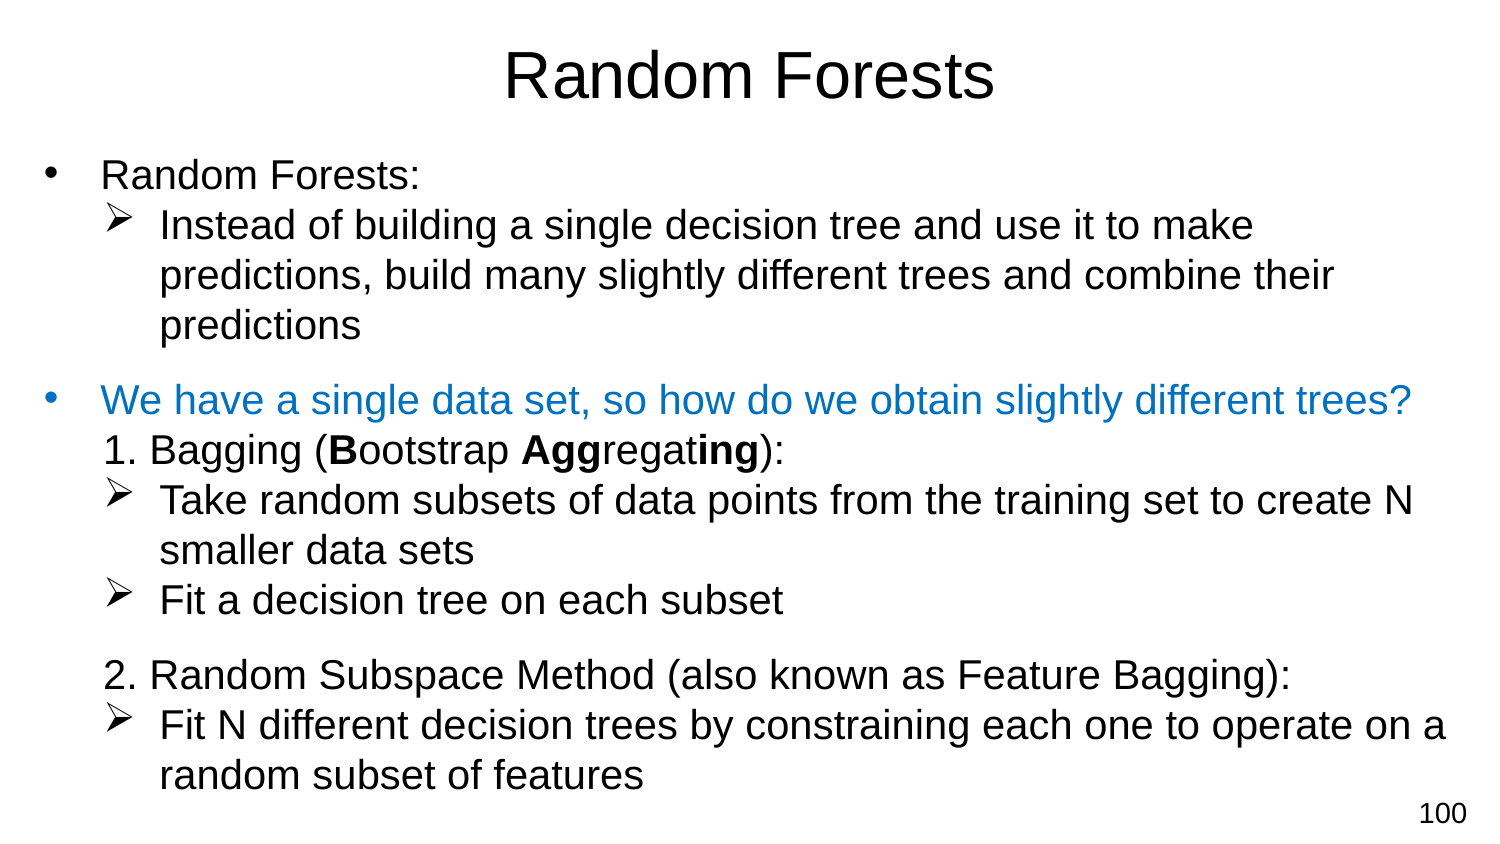

Random Forests
Random Forests:
Instead of building a single decision tree and use it to make predictions, build many slightly different trees and combine their predictions

We have a single data set, so how do we obtain slightly different trees?
1. Bagging (Bootstrap Aggregating):
Take random subsets of data points from the training set to create N smaller data sets
Fit a decision tree on each subset

2. Random Subspace Method (also known as Feature Bagging):
Fit N different decision trees by constraining each one to operate on a random subset of features

100